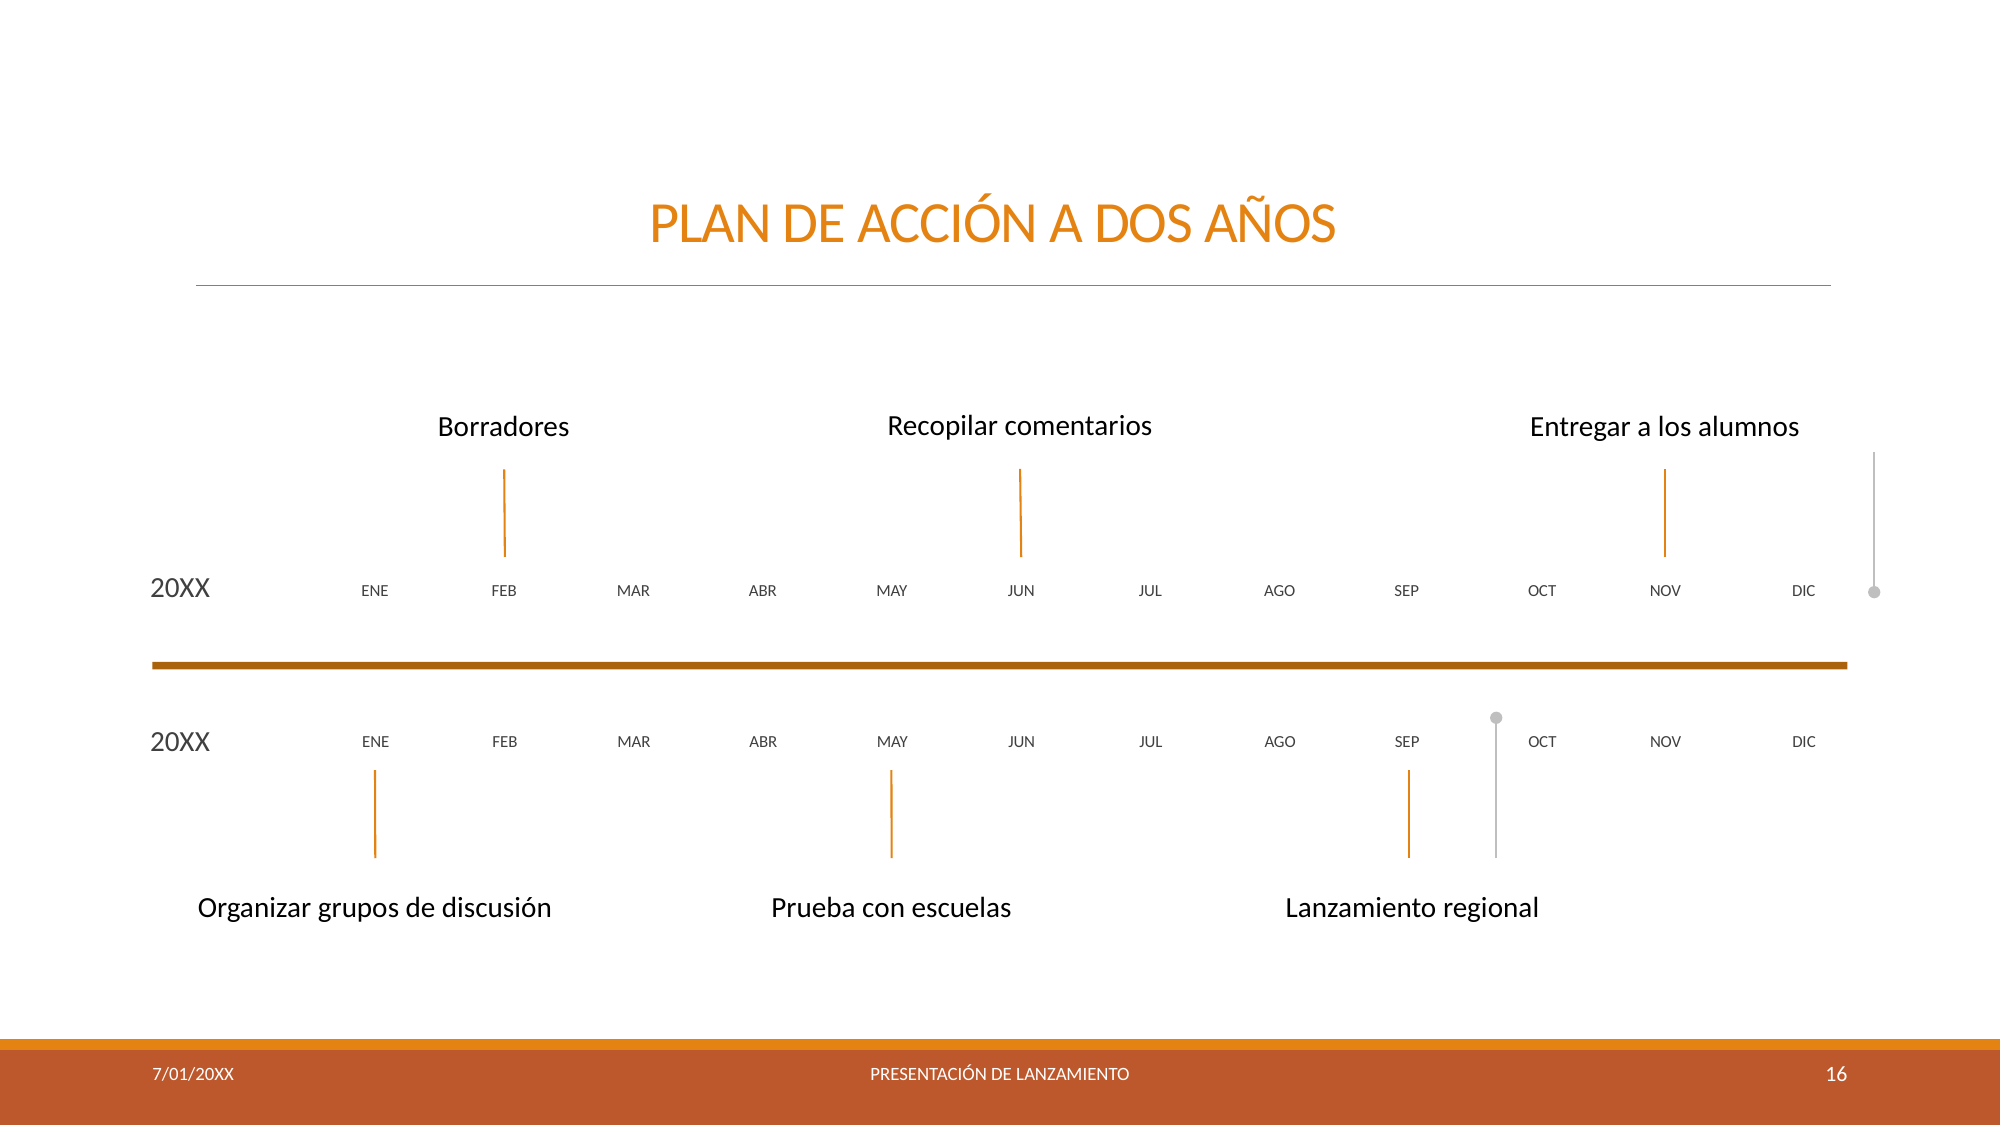

# Plan de acción a dos años
Recopilar comentarios
Borradores
Entregar a los alumnos
20XX
ENE
FEB
Mar
Abr
May
Jun
Jul
AGO
SEP
Oct
Nov
Dic
20XX
Ene
Feb
Mar
Abr
May
JuN
Jul
Ago
SEP
Oct
Nov
Dic
Organizar grupos de discusión
Prueba con escuelas
Lanzamiento regional
Julio de 20XX
7/01/20XX
Presentación de lanzamiento
16